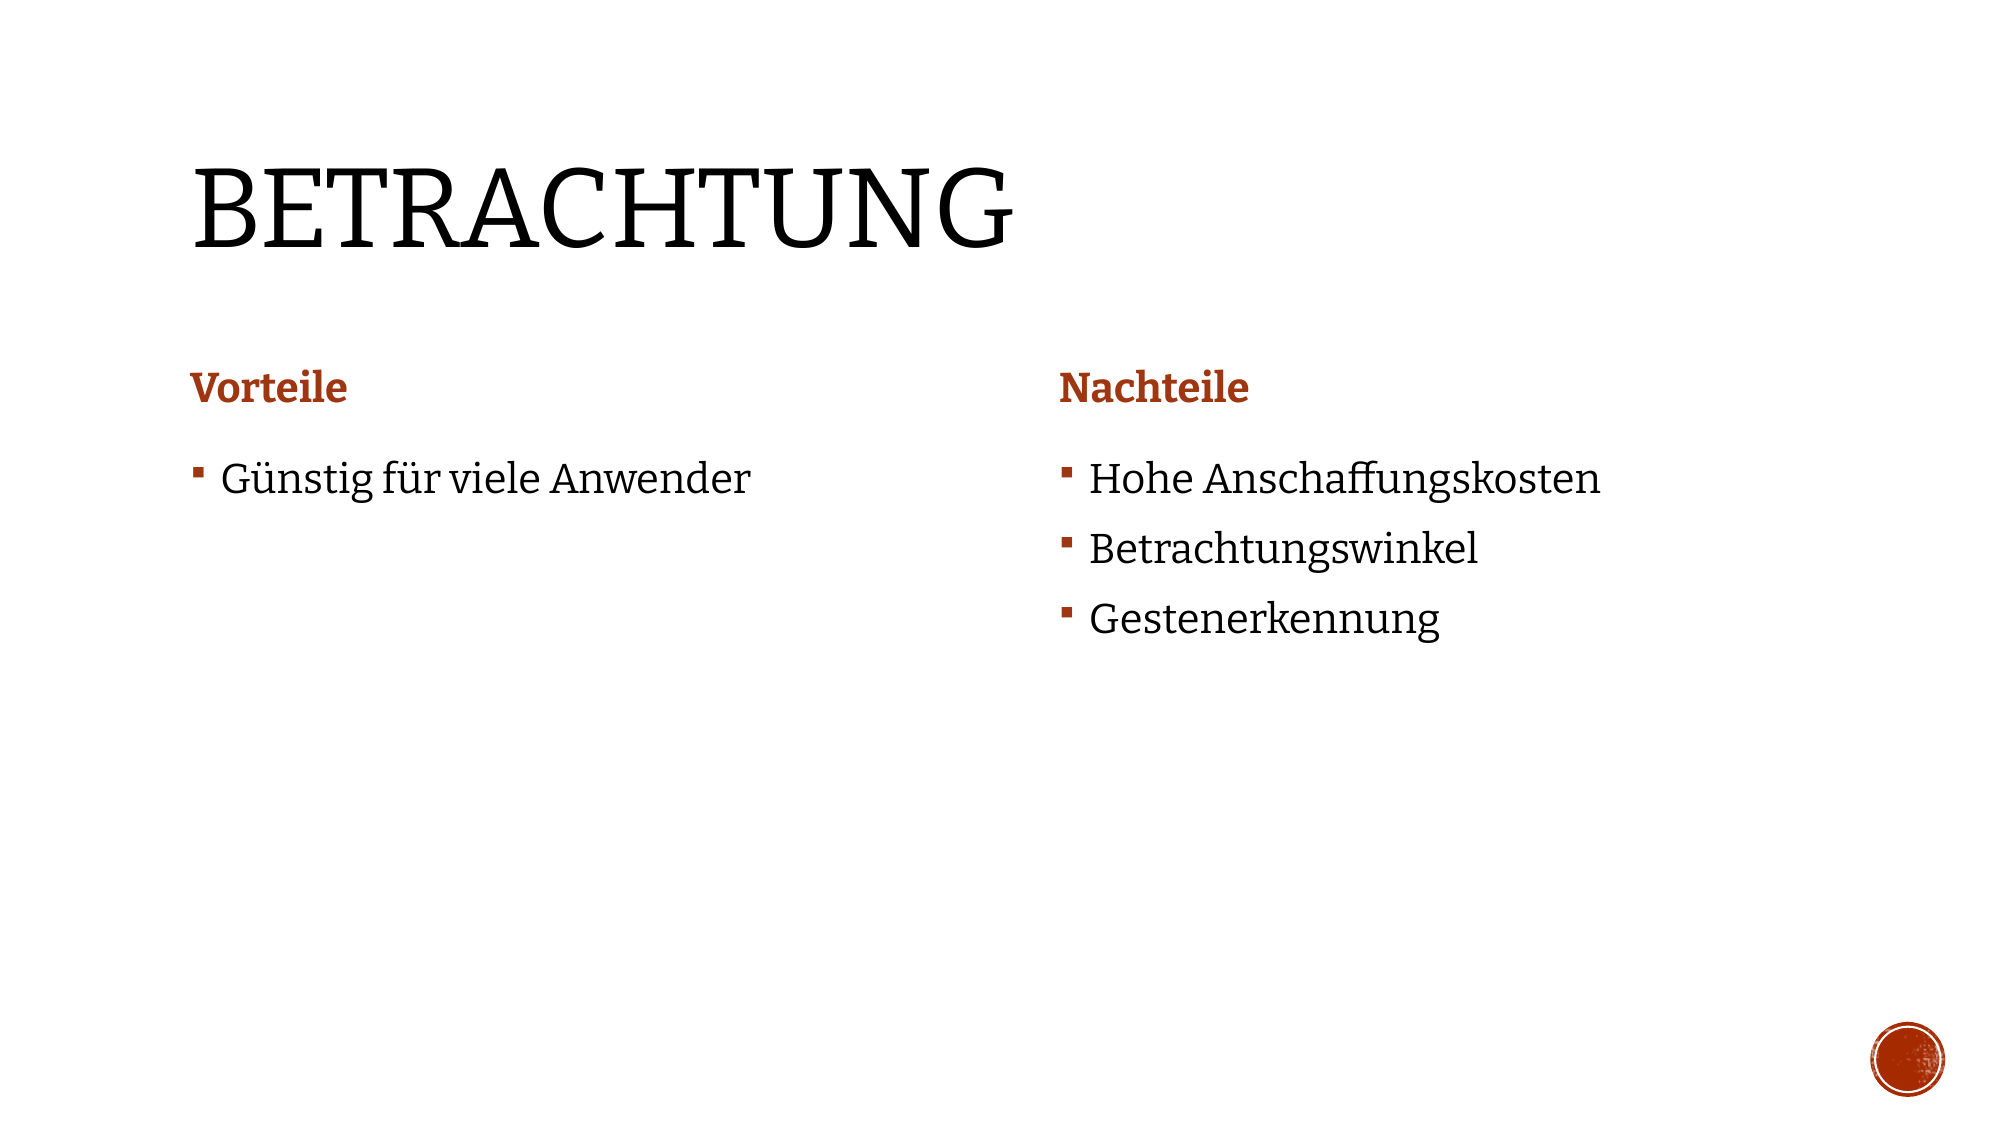

# betrachtung
Vorteile
Nachteile
Günstig für viele Anwender

Hohe Anschaffungskosten
Betrachtungswinkel
Gestenerkennung